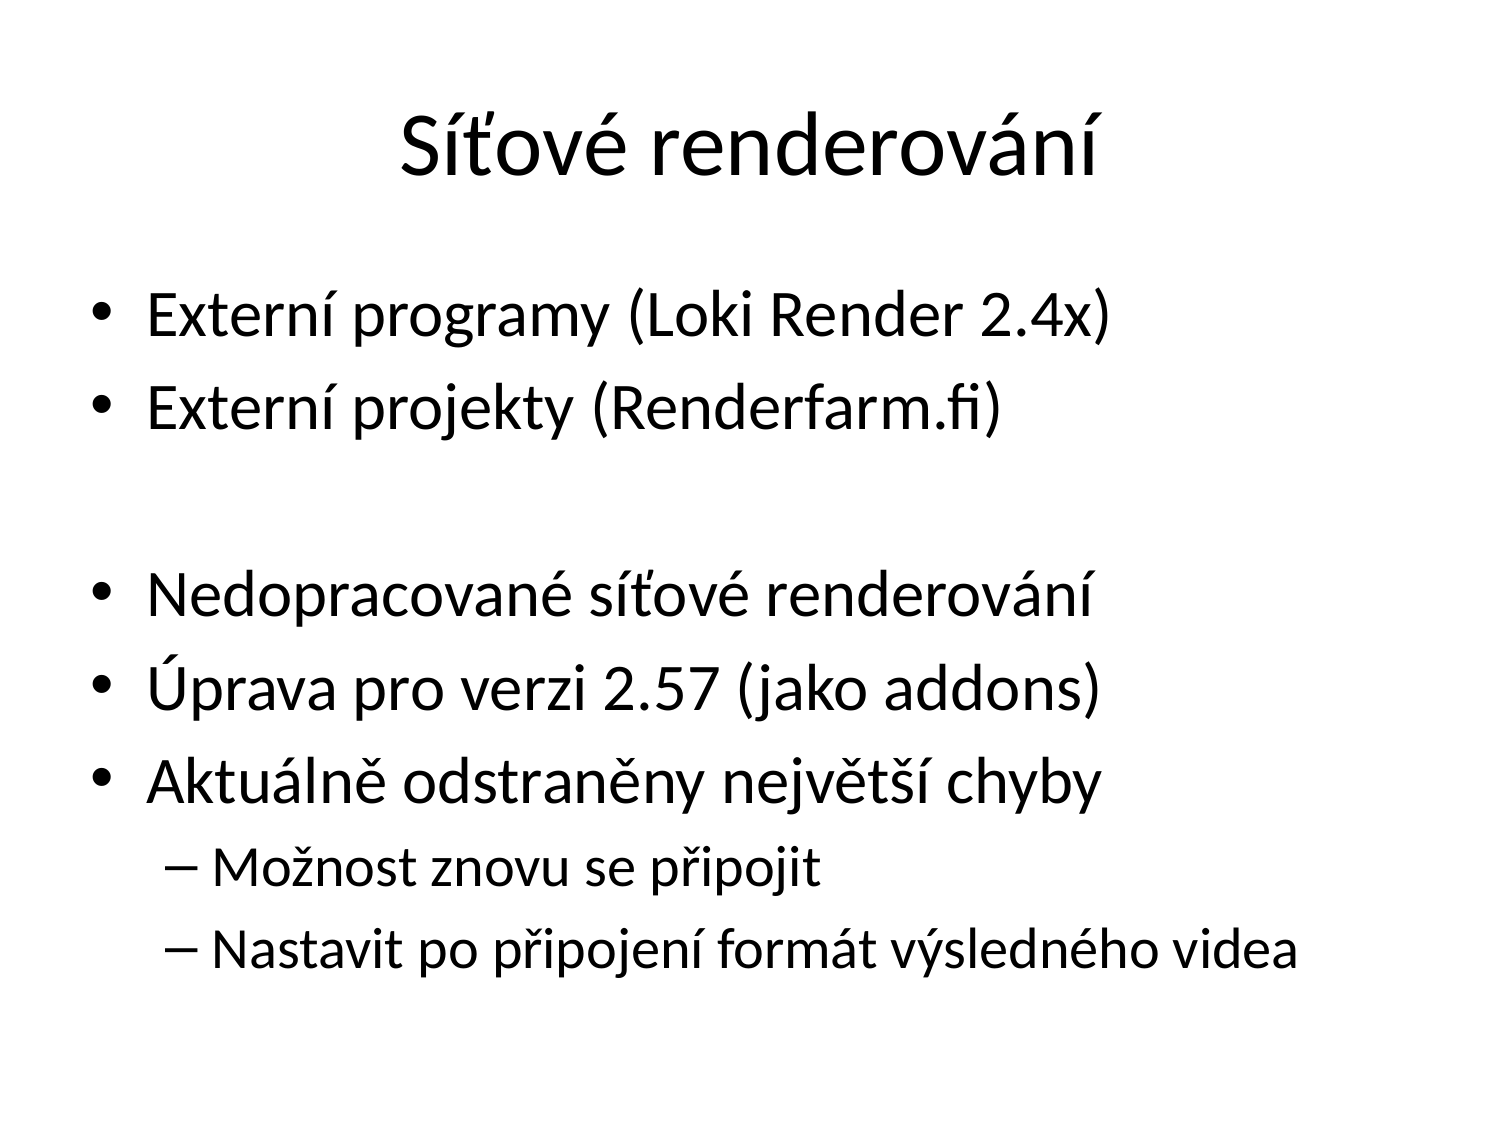

# Síťové renderování
Externí programy (Loki Render 2.4x)
Externí projekty (Renderfarm.fi)

Nedopracované síťové renderování
Úprava pro verzi 2.57 (jako addons)
Aktuálně odstraněny největší chyby
Možnost znovu se připojit
Nastavit po připojení formát výsledného videa